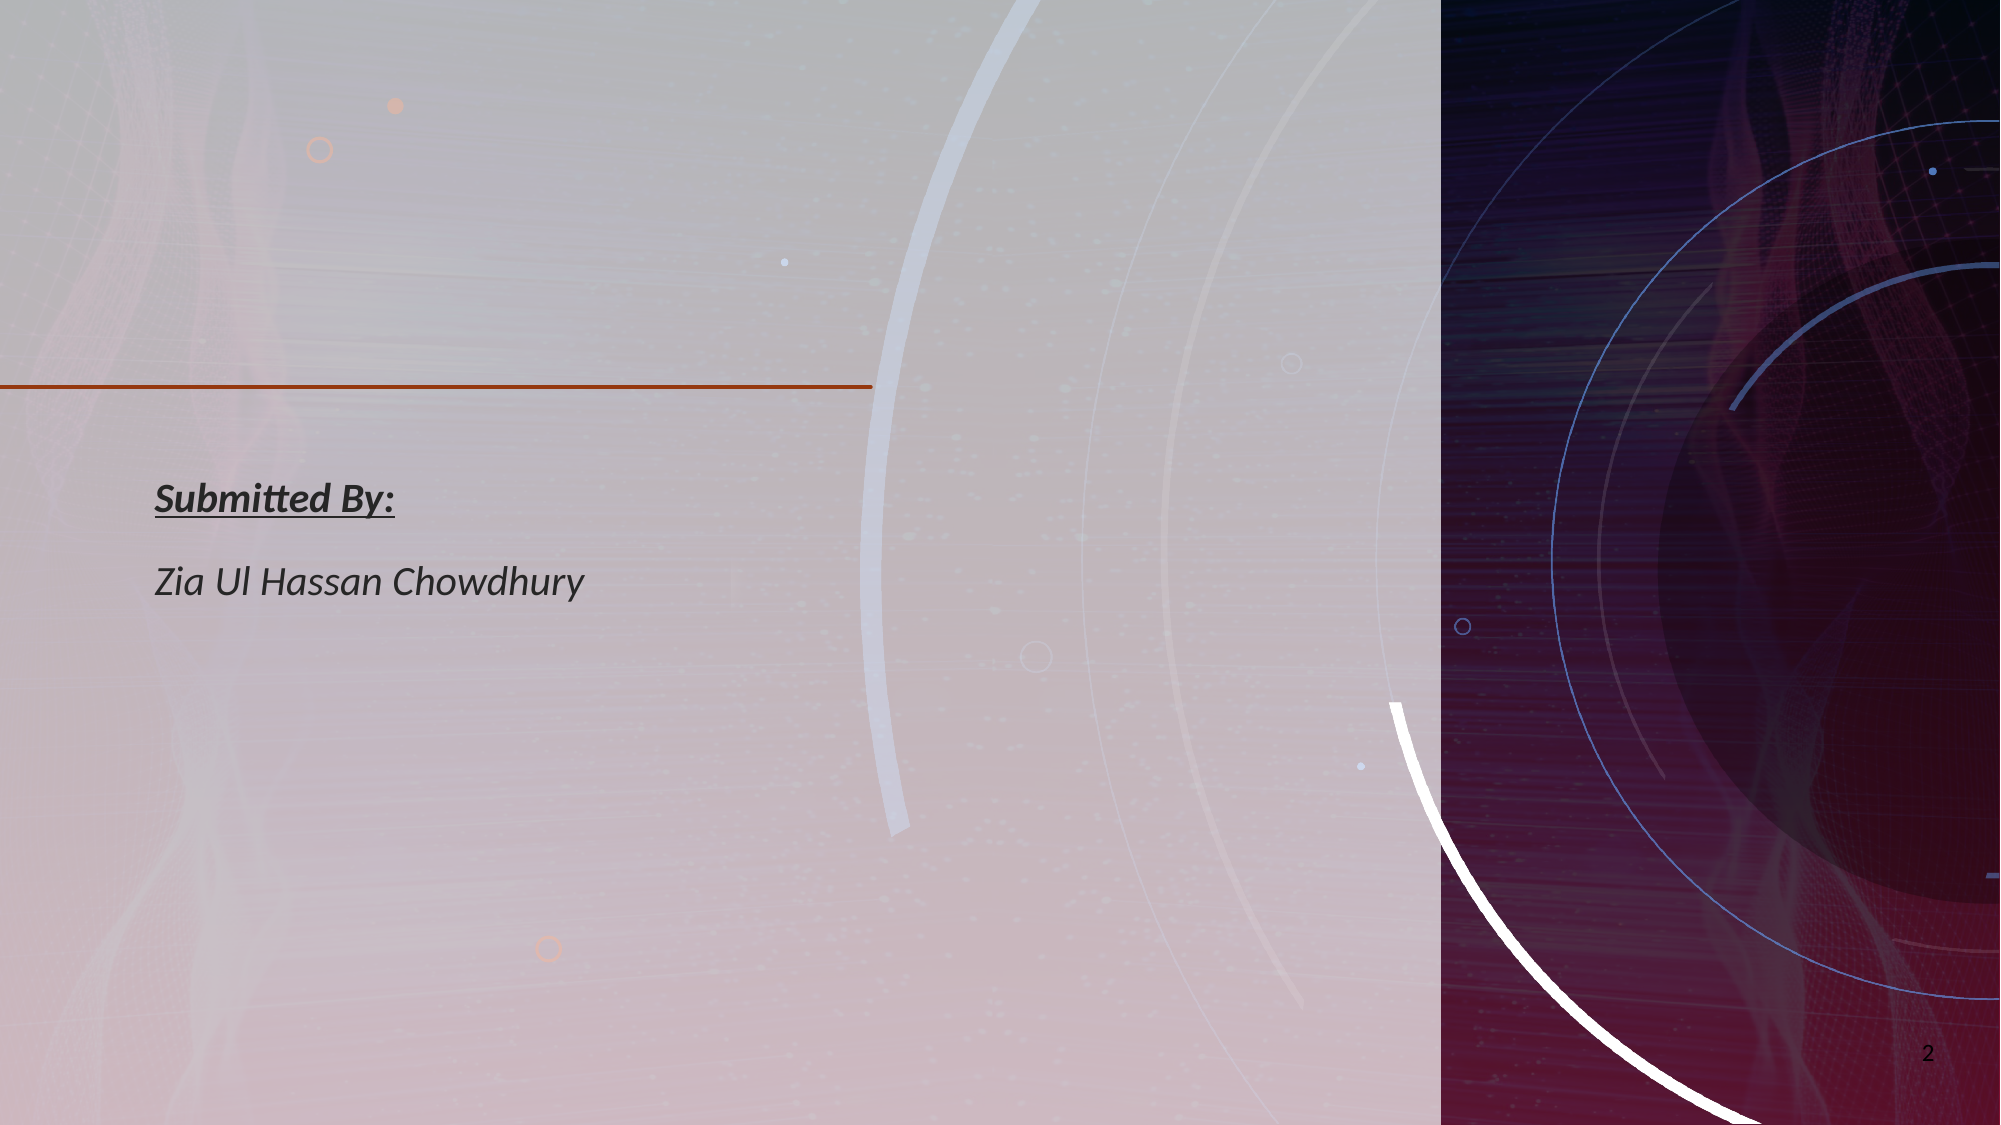

Submitted By:
Zia Ul Hassan Chowdhury

2